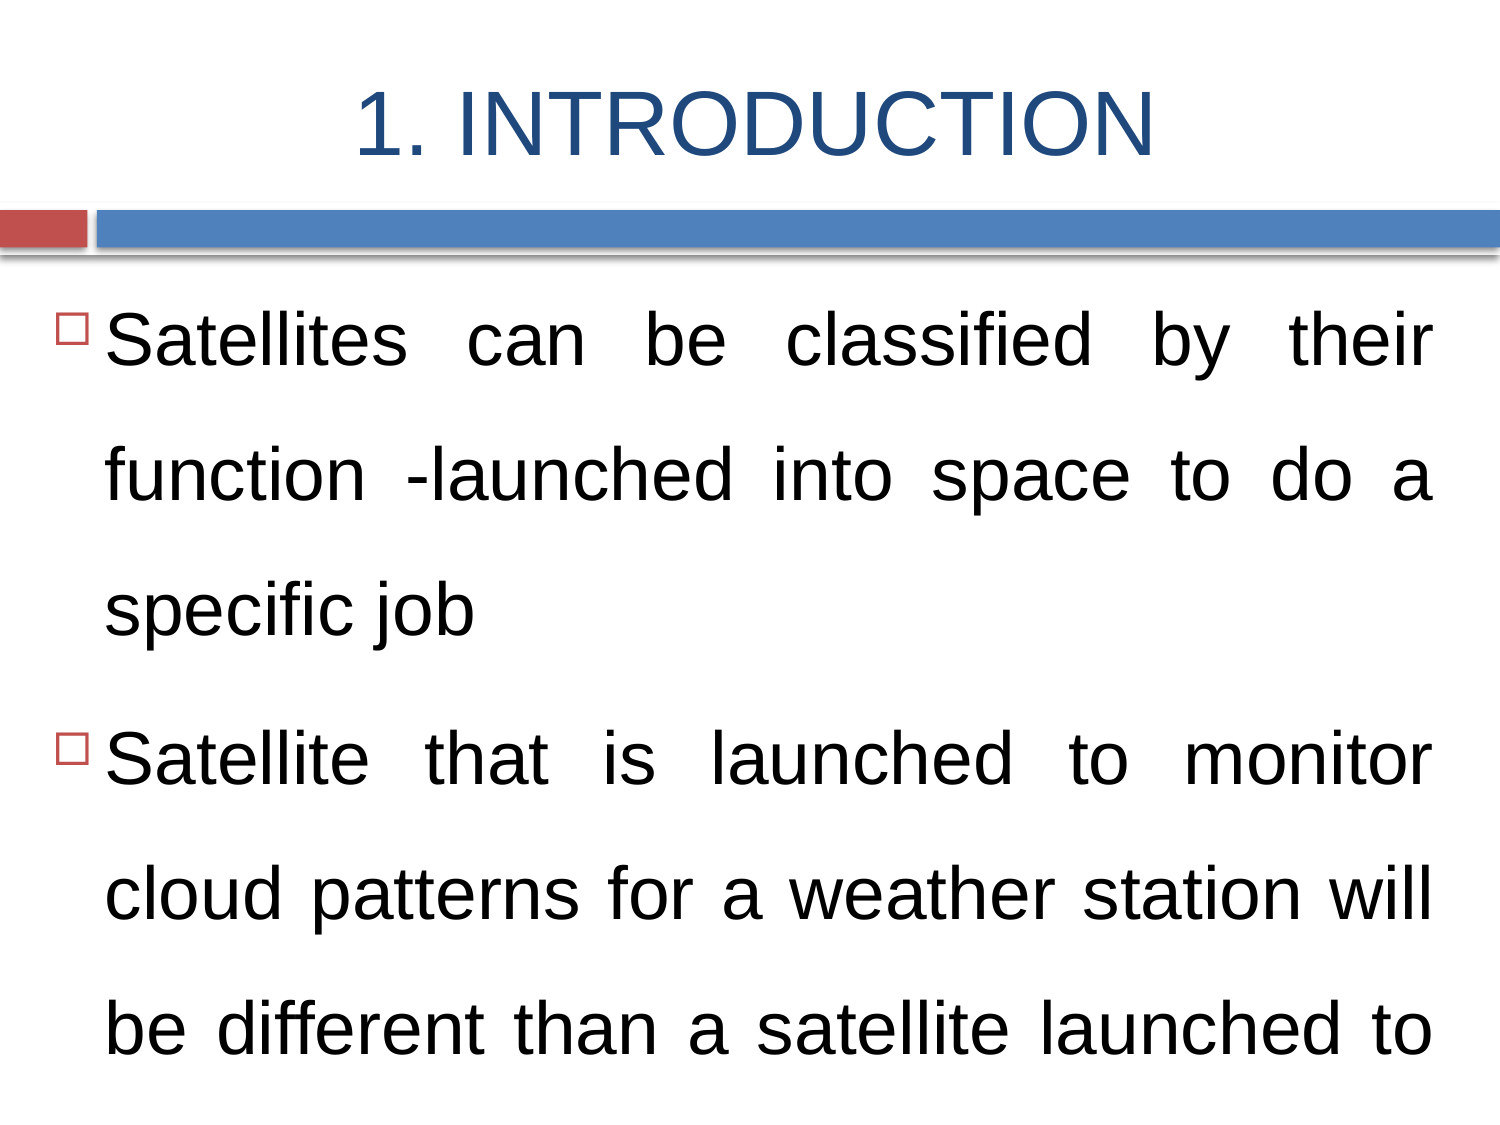

# 1. INTRODUCTION
Satellites can be classified by their function -launched into space to do a specific job
Satellite that is launched to monitor cloud patterns for a weather station will be different than a satellite launched to send television signals